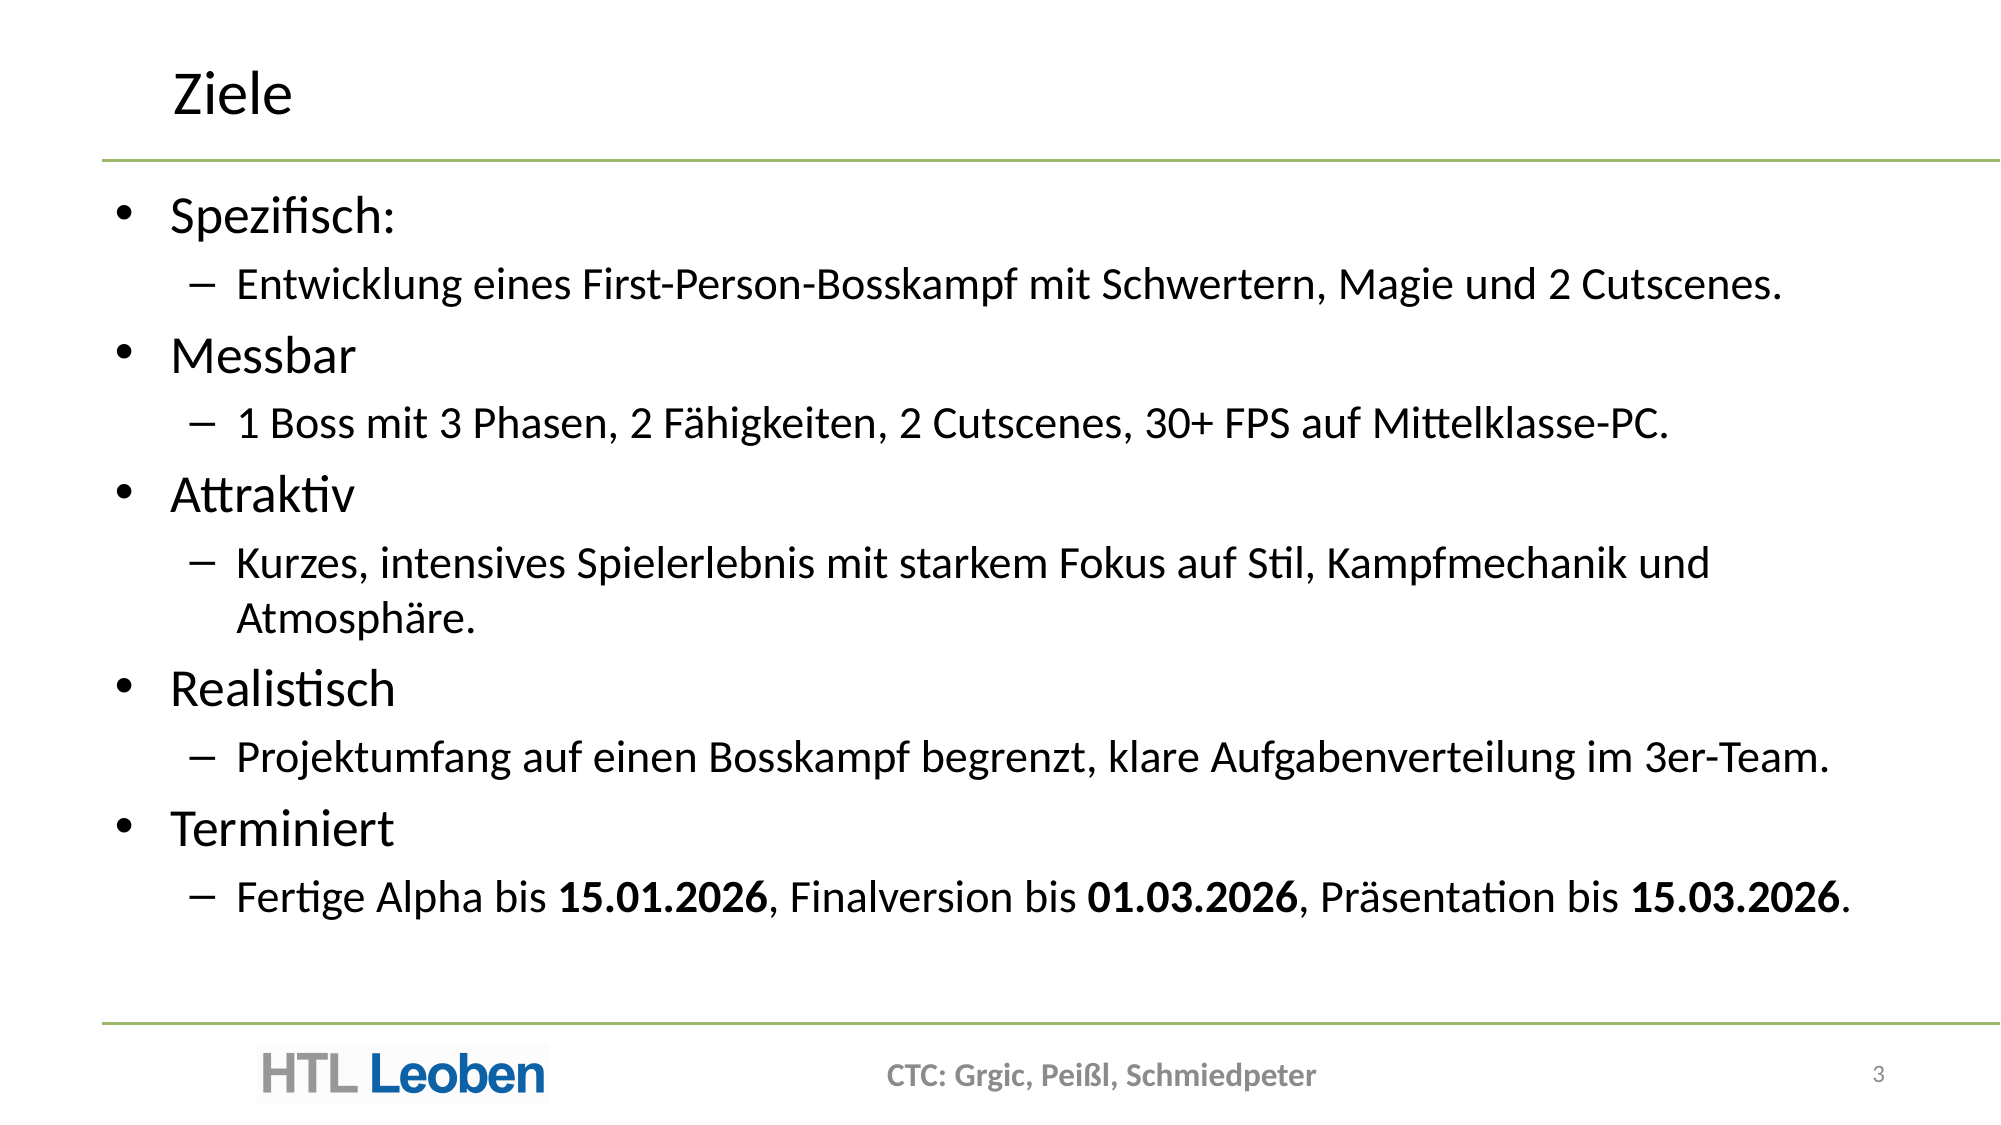

# Ziele
Spezifisch:
Entwicklung eines First-Person-Bosskampf mit Schwertern, Magie und 2 Cutscenes.
Messbar
1 Boss mit 3 Phasen, 2 Fähigkeiten, 2 Cutscenes, 30+ FPS auf Mittelklasse-PC.
Attraktiv
Kurzes, intensives Spielerlebnis mit starkem Fokus auf Stil, Kampfmechanik und Atmosphäre.
Realistisch
Projektumfang auf einen Bosskampf begrenzt, klare Aufgabenverteilung im 3er-Team.
Terminiert
Fertige Alpha bis 15.01.2026, Finalversion bis 01.03.2026, Präsentation bis 15.03.2026.
CTC: Grgic, Peißl, Schmiedpeter
3